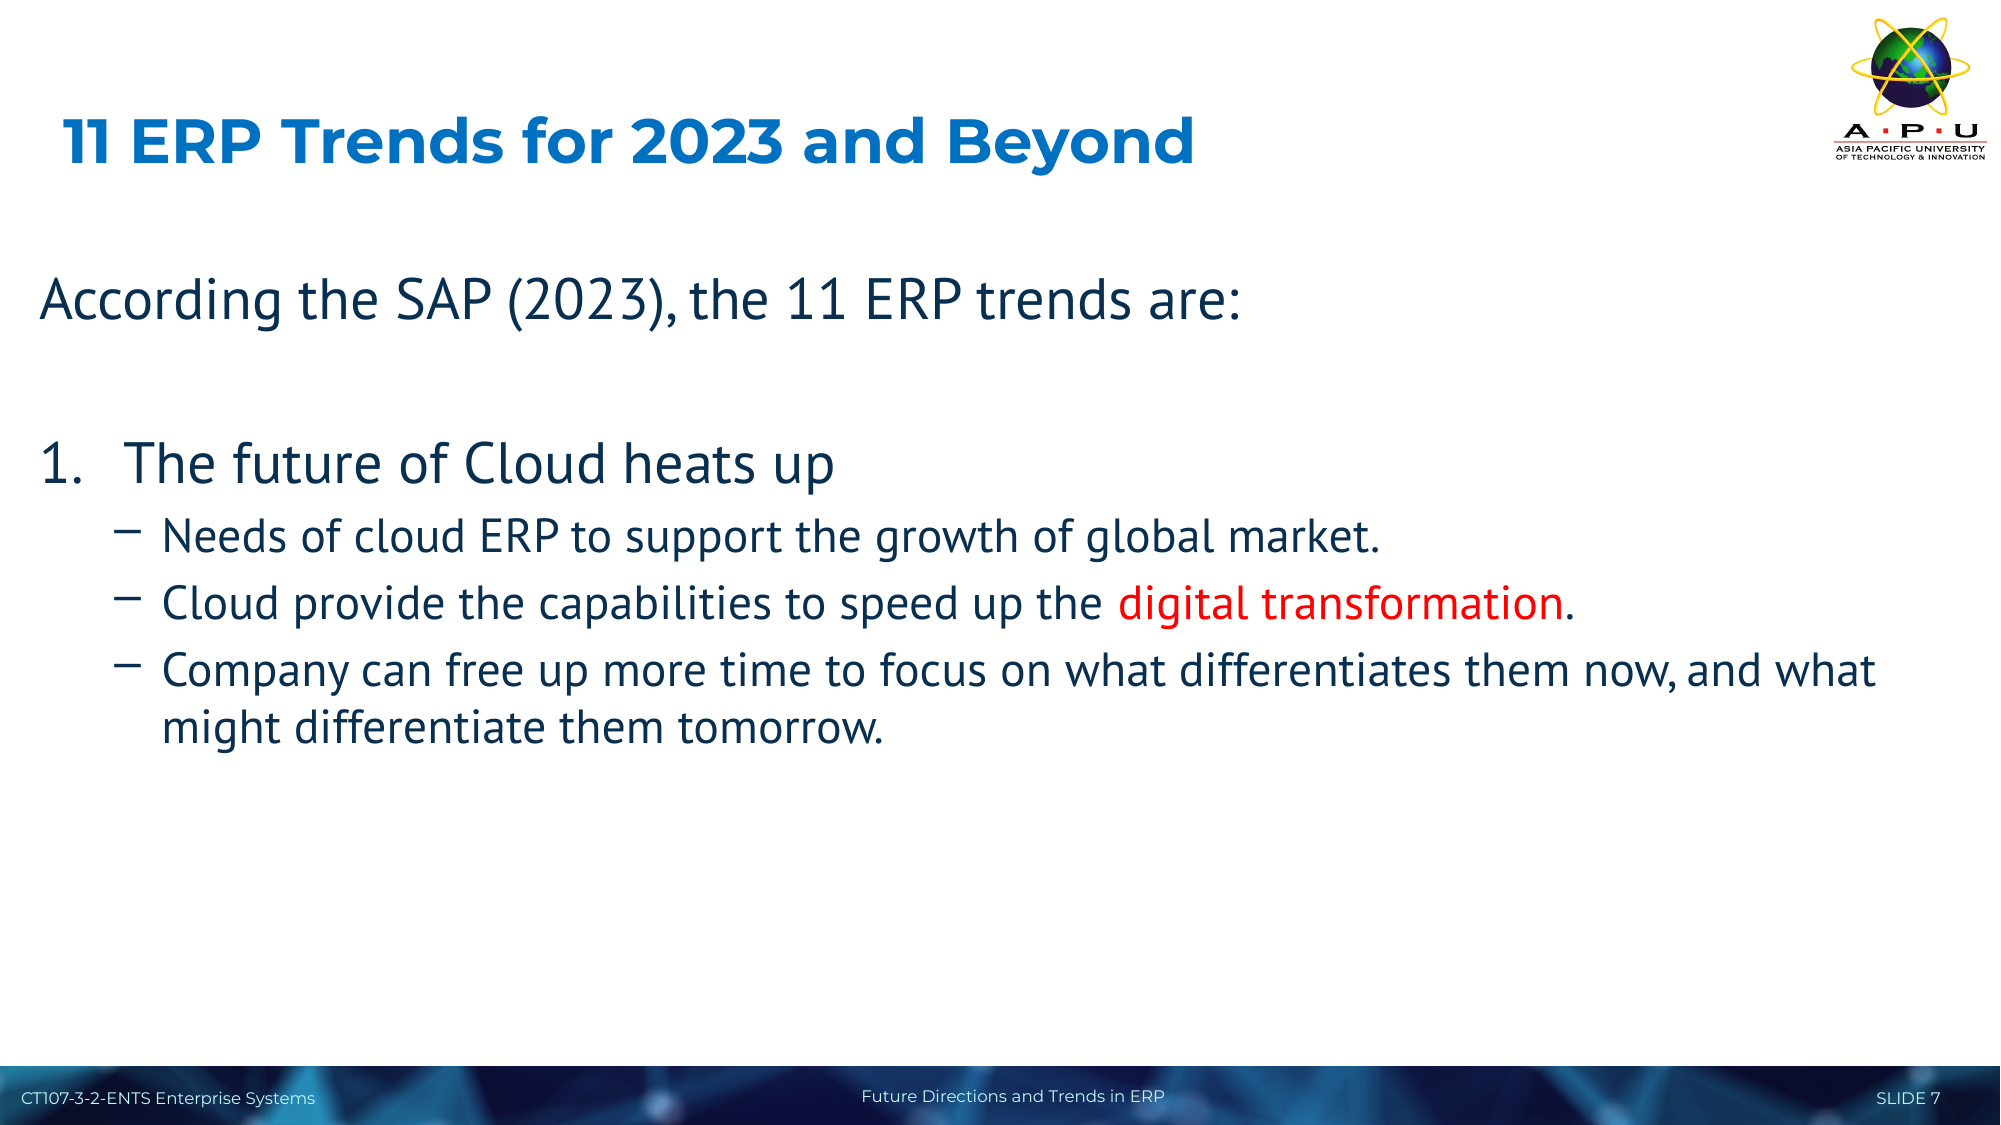

# 11 ERP Trends for 2023 and Beyond
According the SAP (2023), the 11 ERP trends are:

The future of Cloud heats up
Needs of cloud ERP to support the growth of global market.
Cloud provide the capabilities to speed up the digital transformation.
Company can free up more time to focus on what differentiates them now, and what might differentiate them tomorrow.